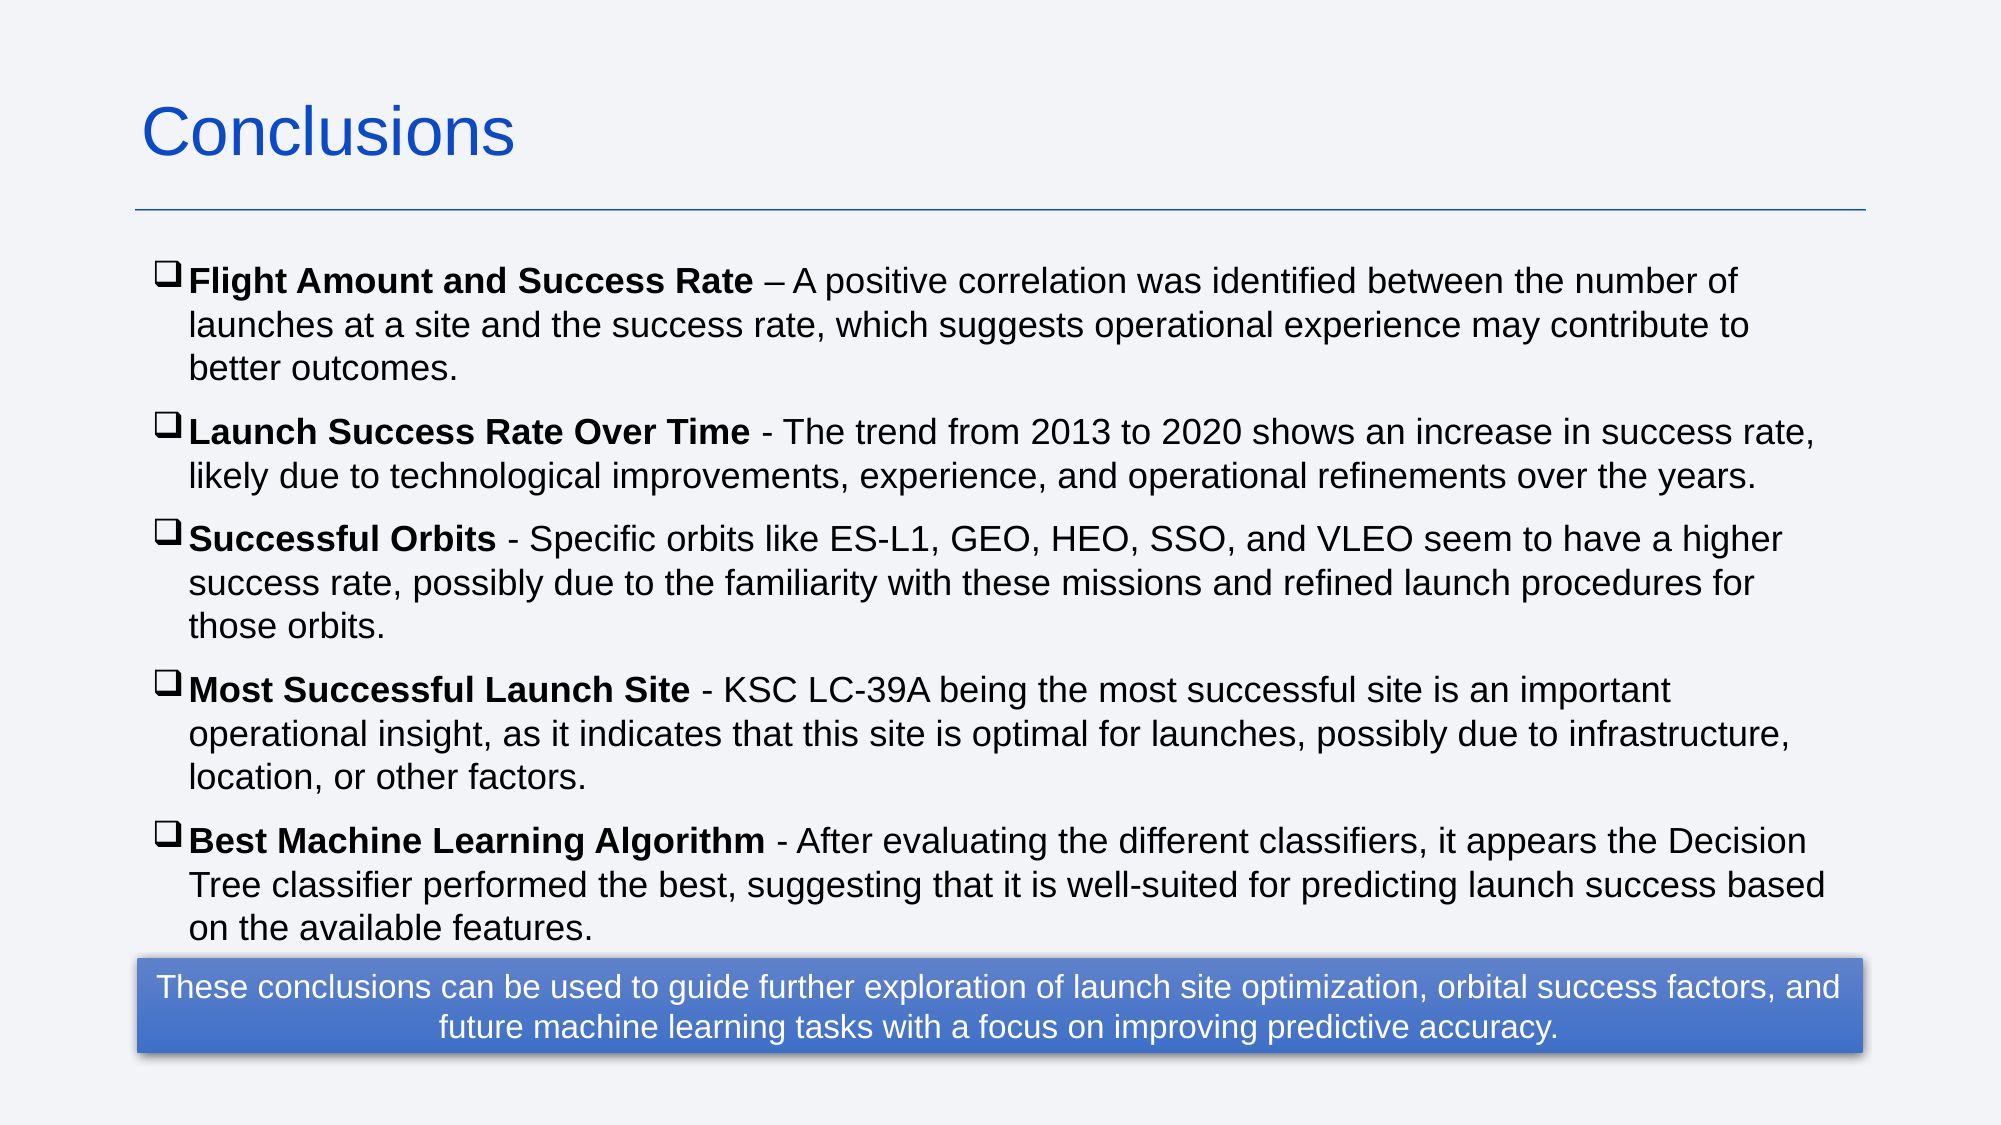

Conclusions
Flight Amount and Success Rate – A positive correlation was identified between the number of launches at a site and the success rate, which suggests operational experience may contribute to better outcomes.
Launch Success Rate Over Time - The trend from 2013 to 2020 shows an increase in success rate, likely due to technological improvements, experience, and operational refinements over the years.
Successful Orbits - Specific orbits like ES-L1, GEO, HEO, SSO, and VLEO seem to have a higher success rate, possibly due to the familiarity with these missions and refined launch procedures for those orbits.
Most Successful Launch Site - KSC LC-39A being the most successful site is an important operational insight, as it indicates that this site is optimal for launches, possibly due to infrastructure, location, or other factors.
Best Machine Learning Algorithm - After evaluating the different classifiers, it appears the Decision Tree classifier performed the best, suggesting that it is well-suited for predicting launch success based on the available features.

These conclusions can be used to guide further exploration of launch site optimization, orbital success factors, and future machine learning tasks with a focus on improving predictive accuracy.
46